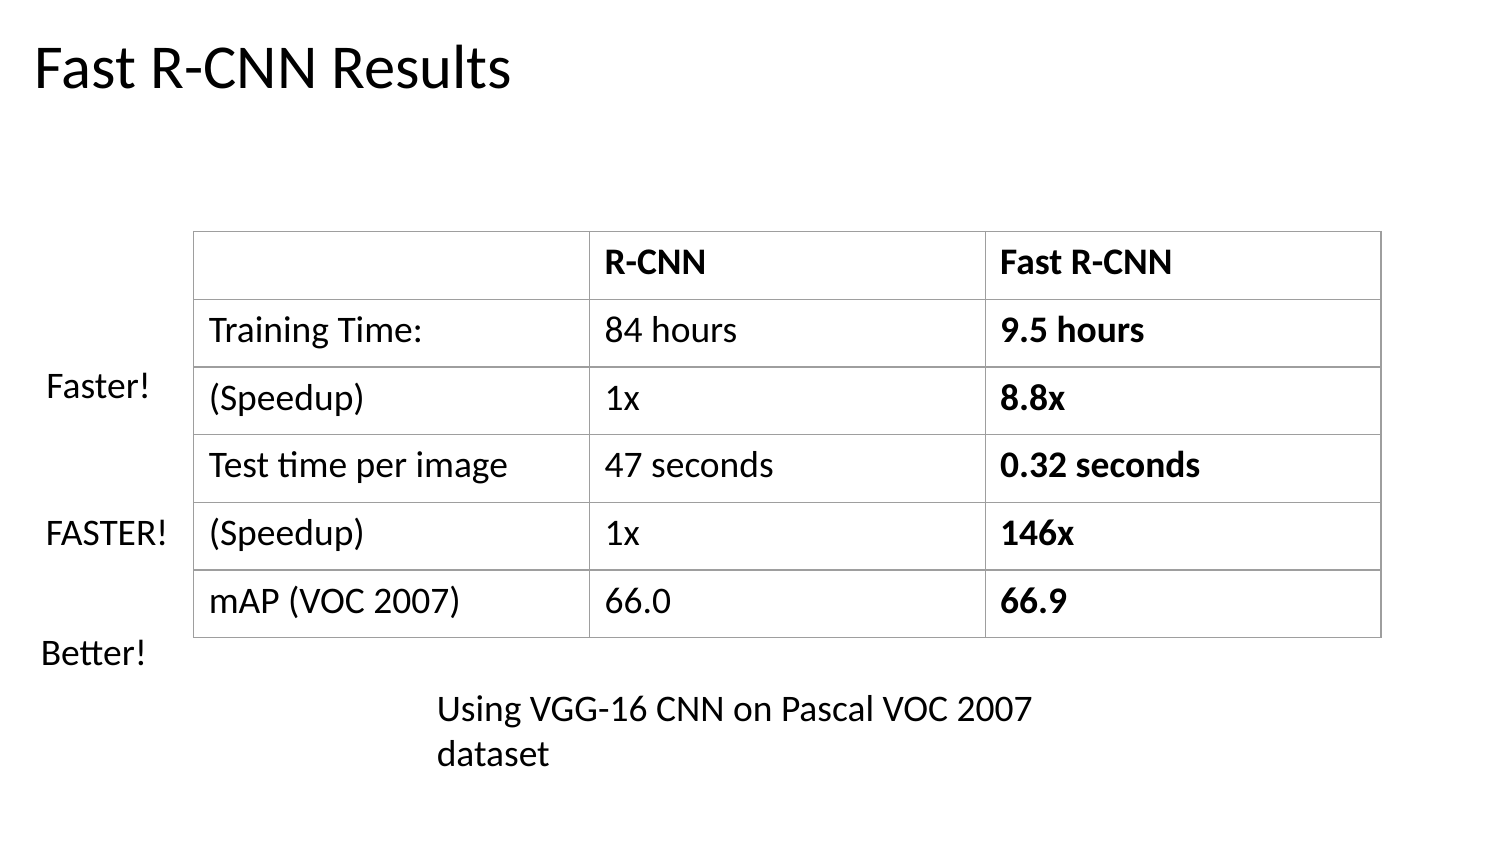

Fast R-CNN Results
|  | R-CNN | Fast R-CNN |
| --- | --- | --- |
| Training Time: | 84 hours | 9.5 hours |
| (Speedup) | 1x | 8.8x |
| Test time per image | 47 seconds | 0.32 seconds |
| (Speedup) | 1x | 146x |
| mAP (VOC 2007) | 66.0 | 66.9 |
Faster!
FASTER!
Better!
Using VGG-16 CNN on Pascal VOC 2007 dataset